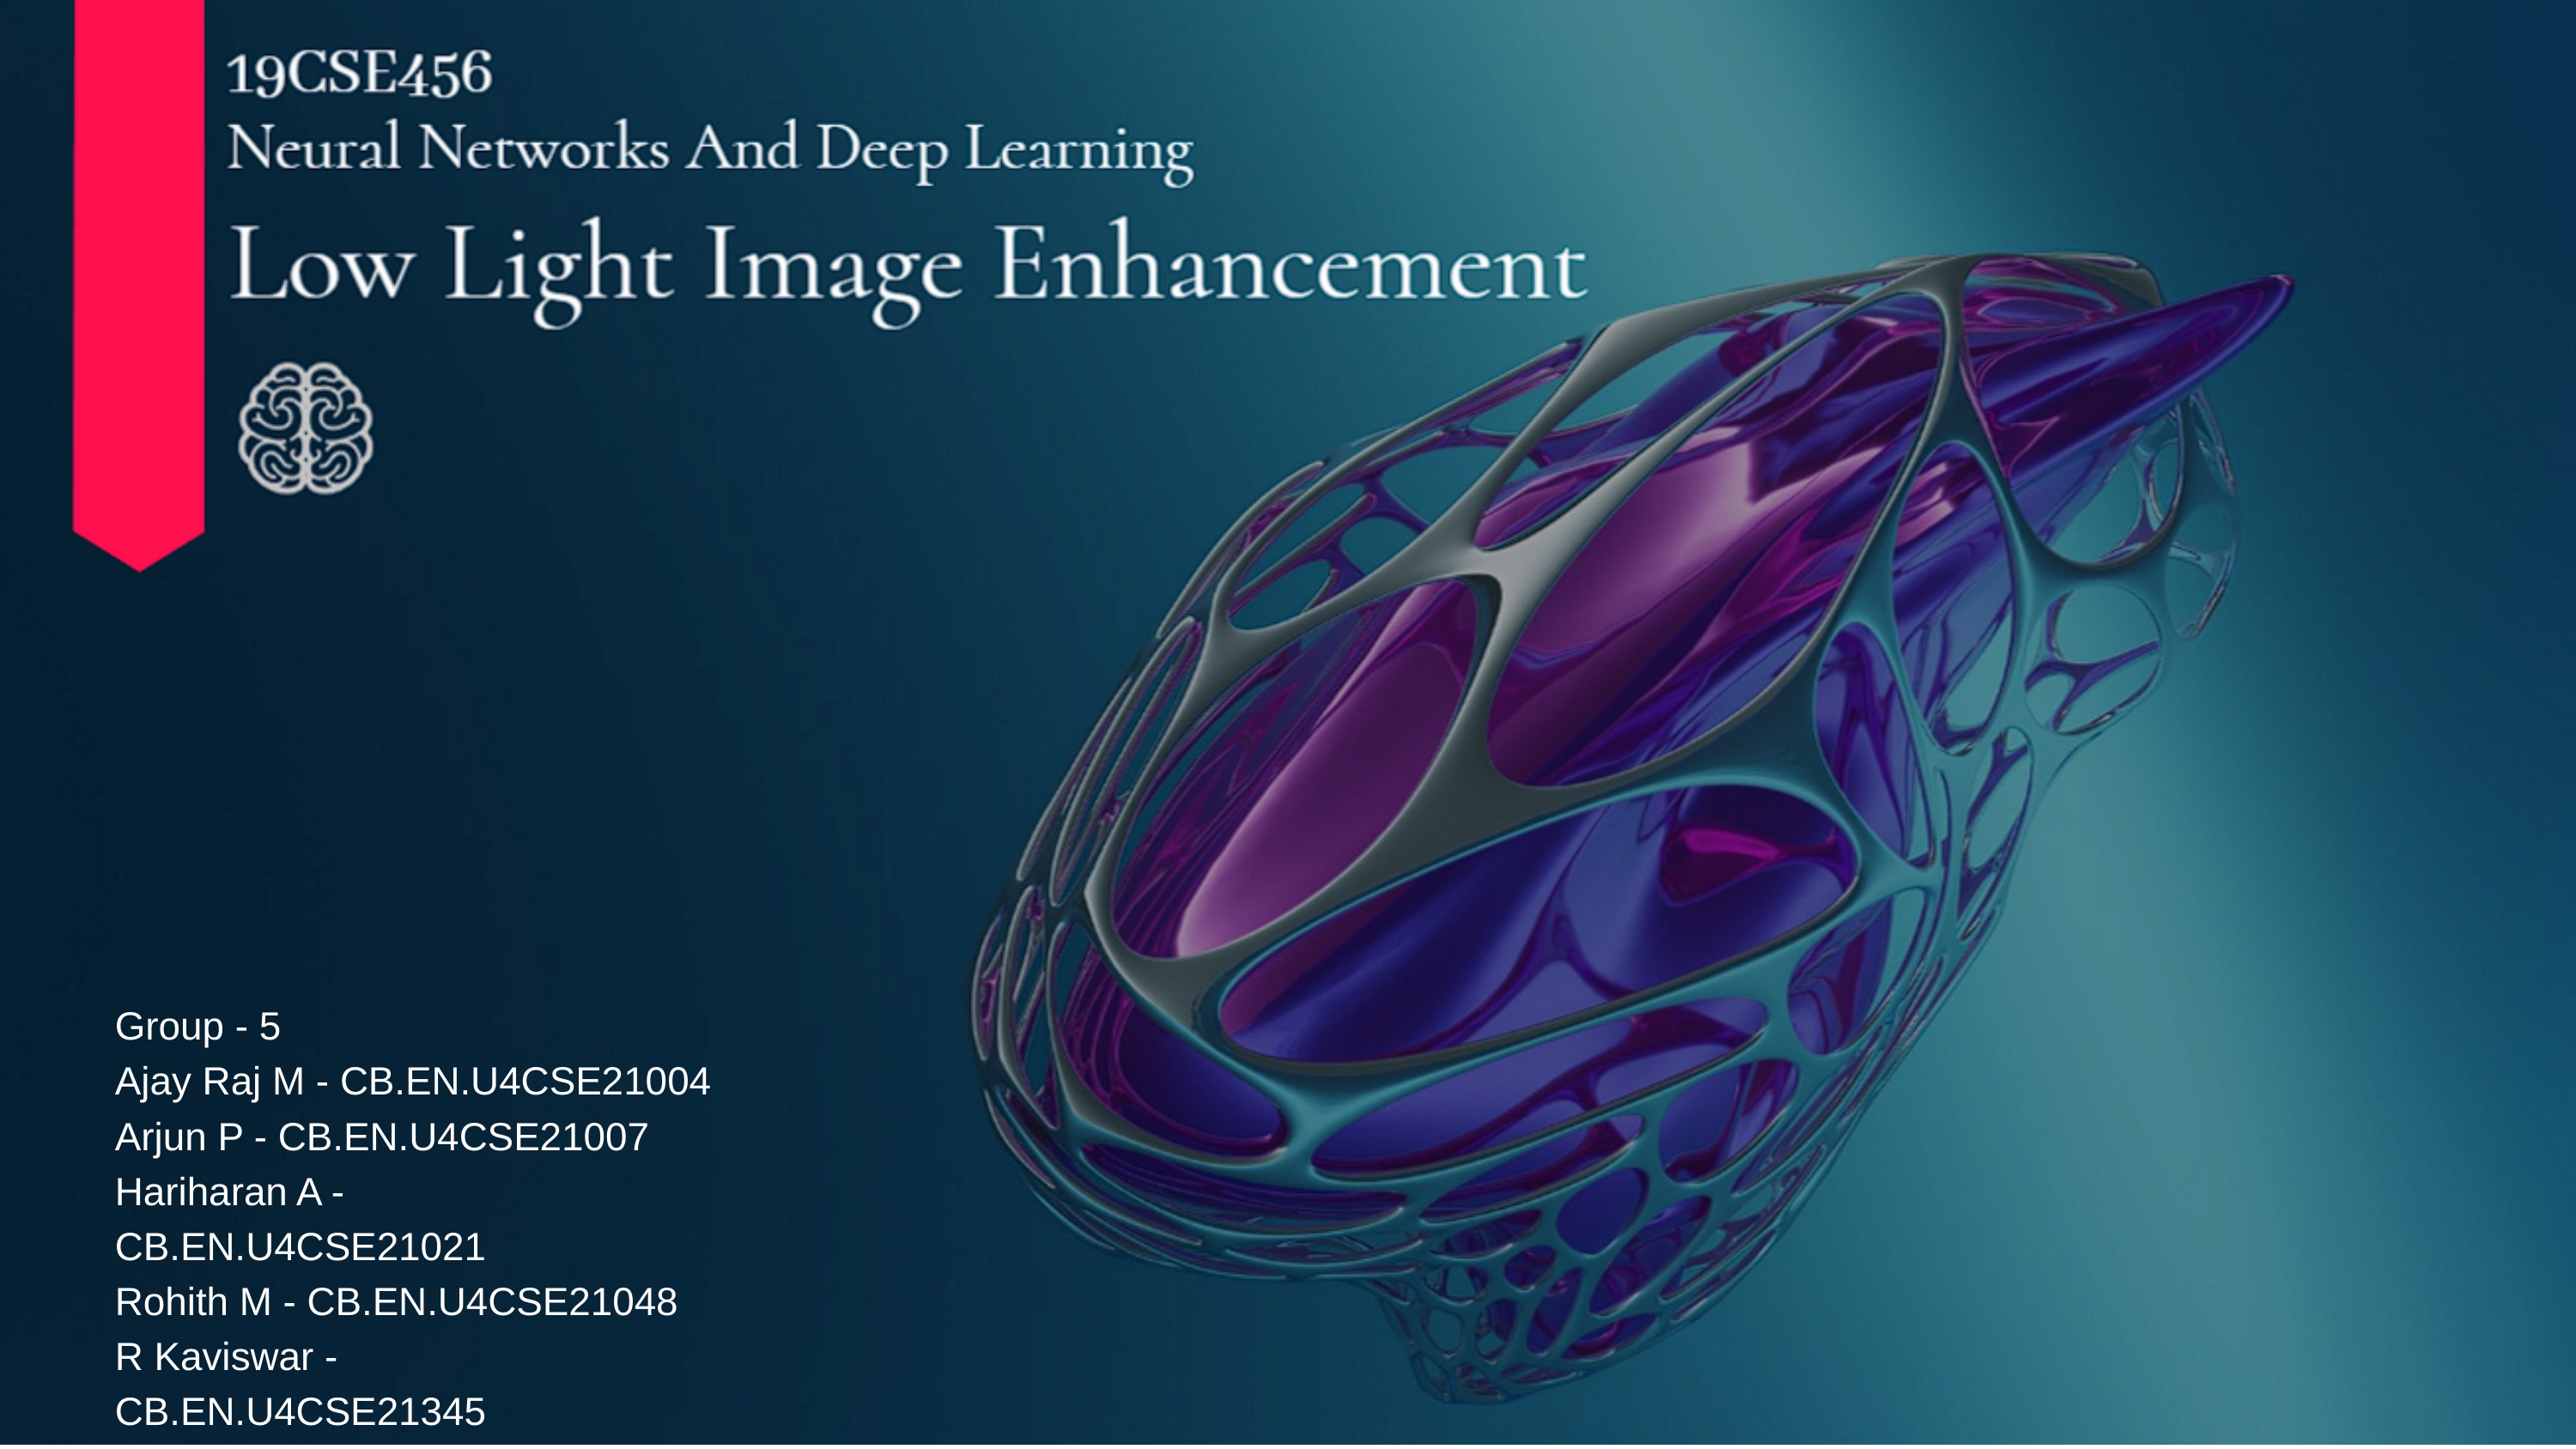

Group - 5
Ajay Raj M - CB.EN.U4CSE21004
Arjun P - CB.EN.U4CSE21007
Hariharan A - CB.EN.U4CSE21021
Rohith M - CB.EN.U4CSE21048
R Kaviswar - CB.EN.U4CSE21345